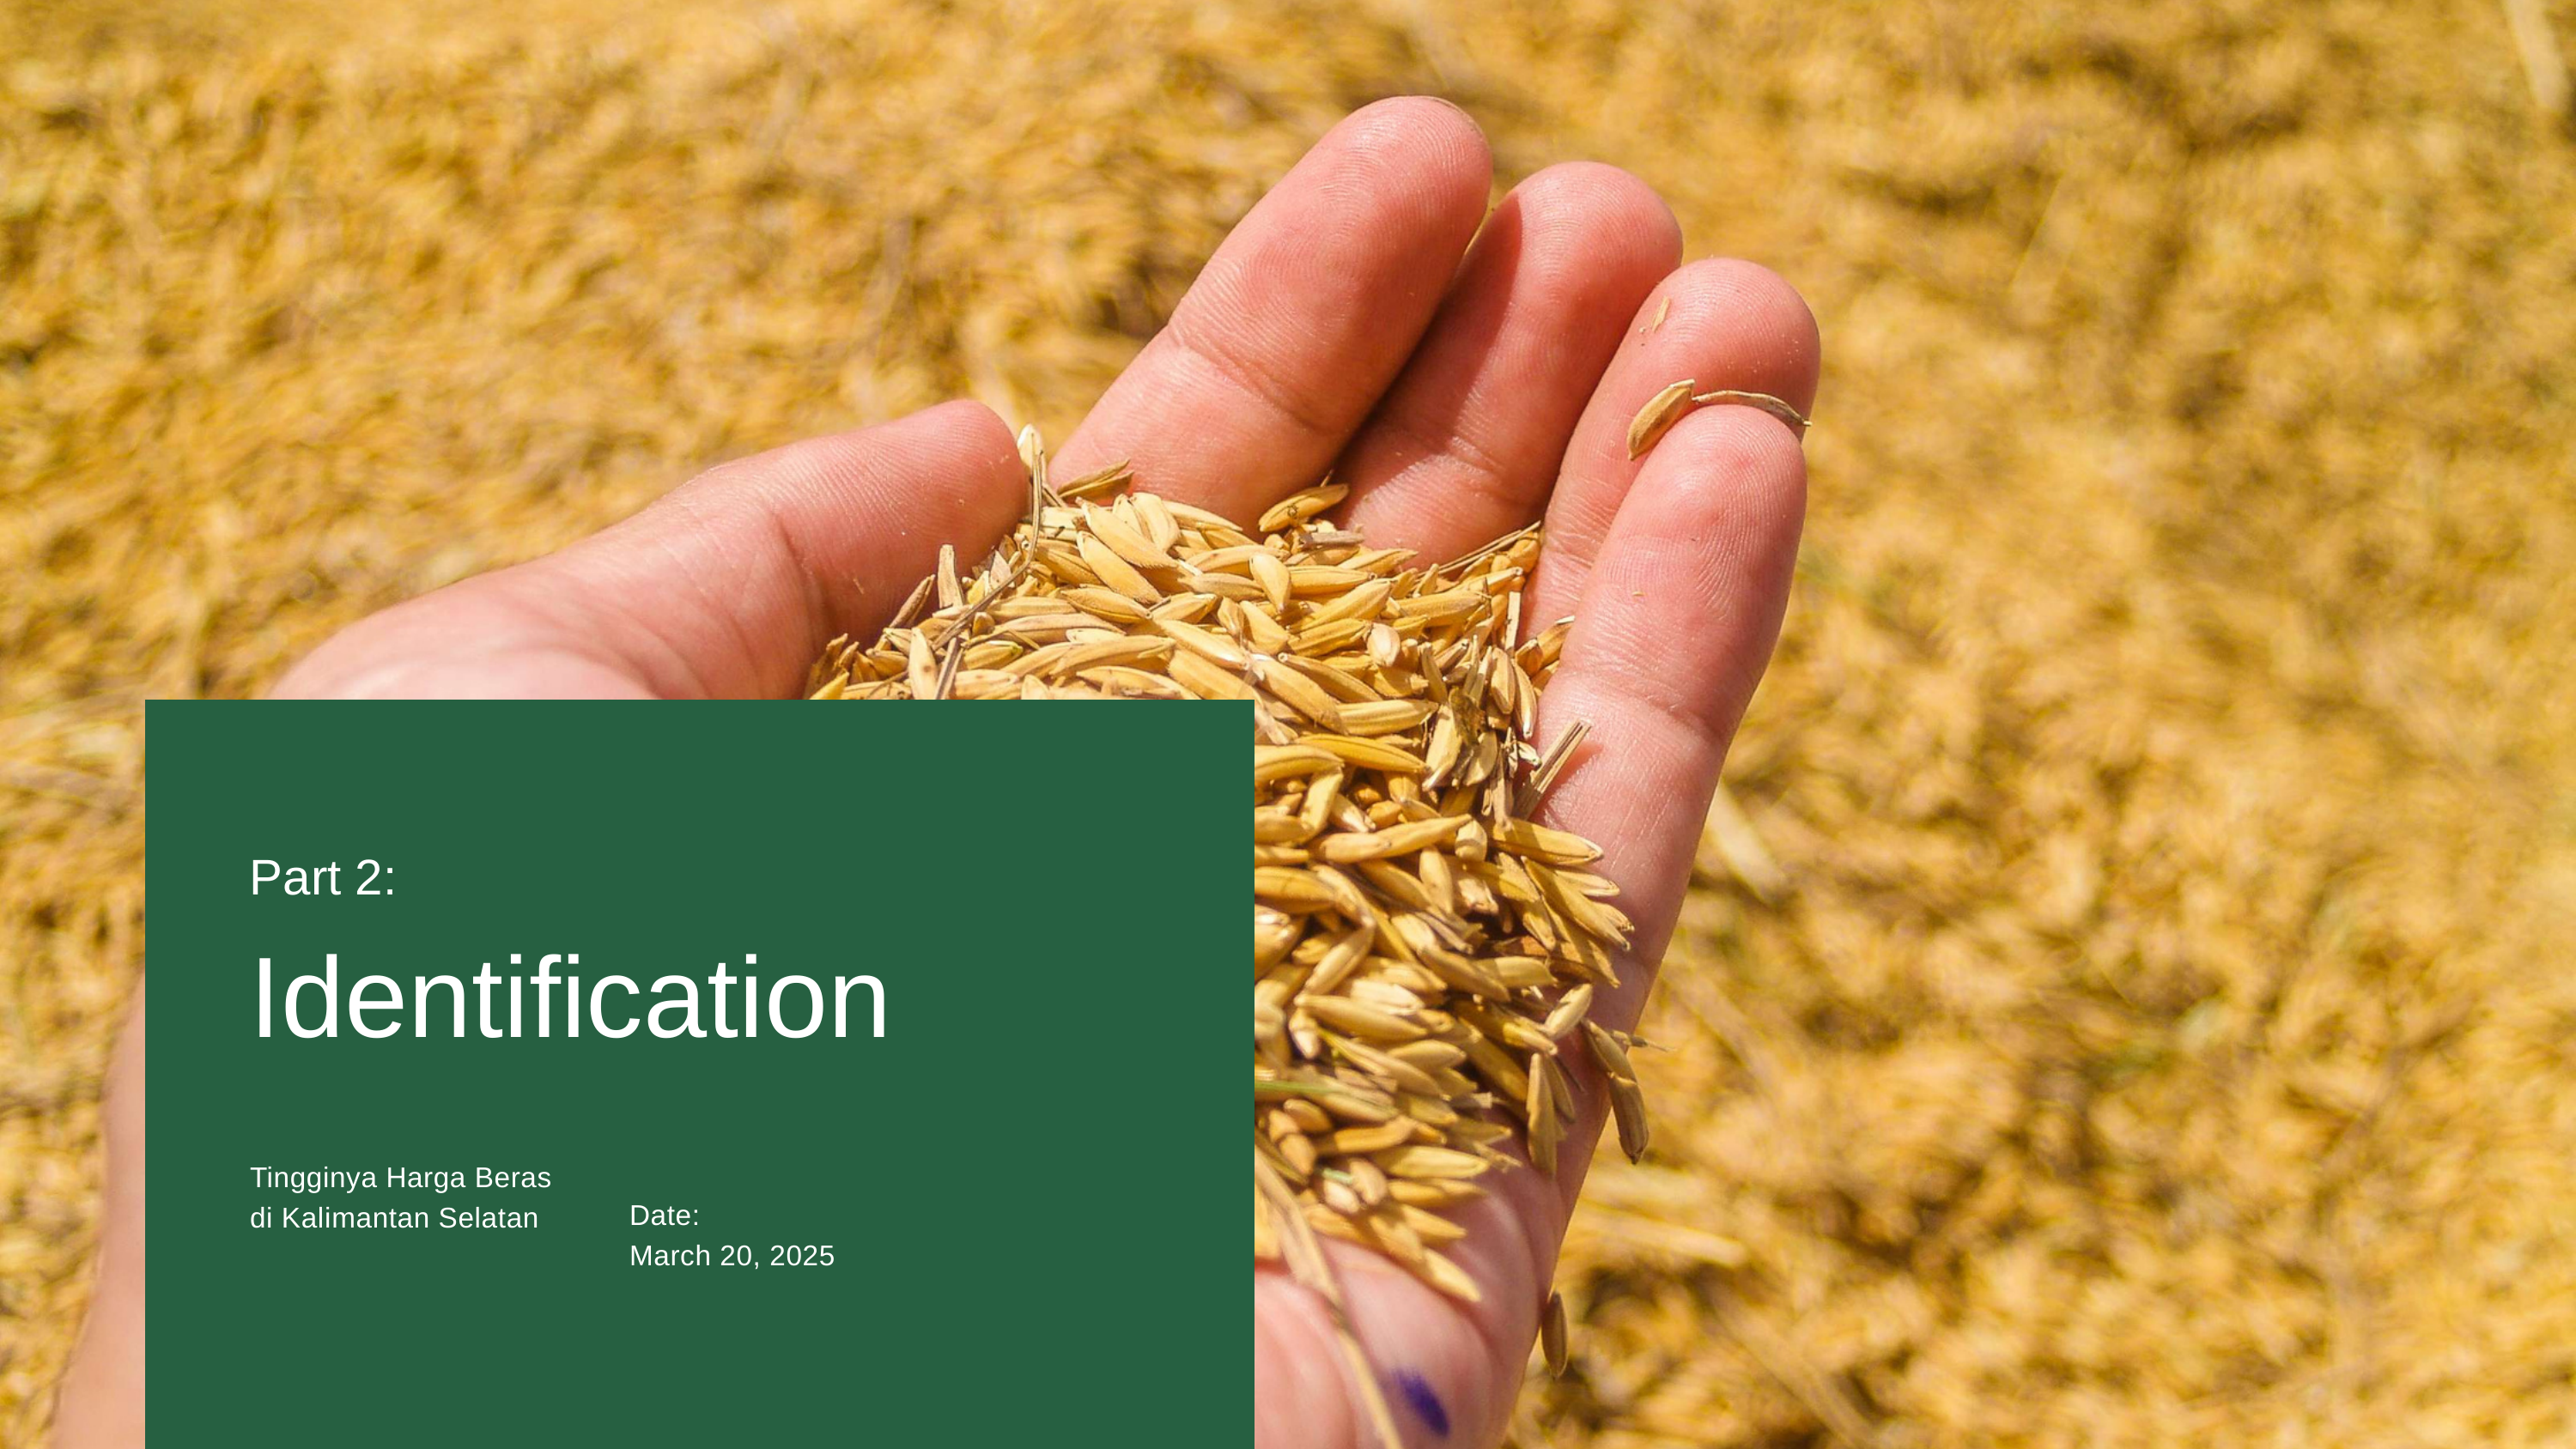

Part 2:
Identification
Tingginya Harga Beras di Kalimantan Selatan
Date:
March 20, 2025